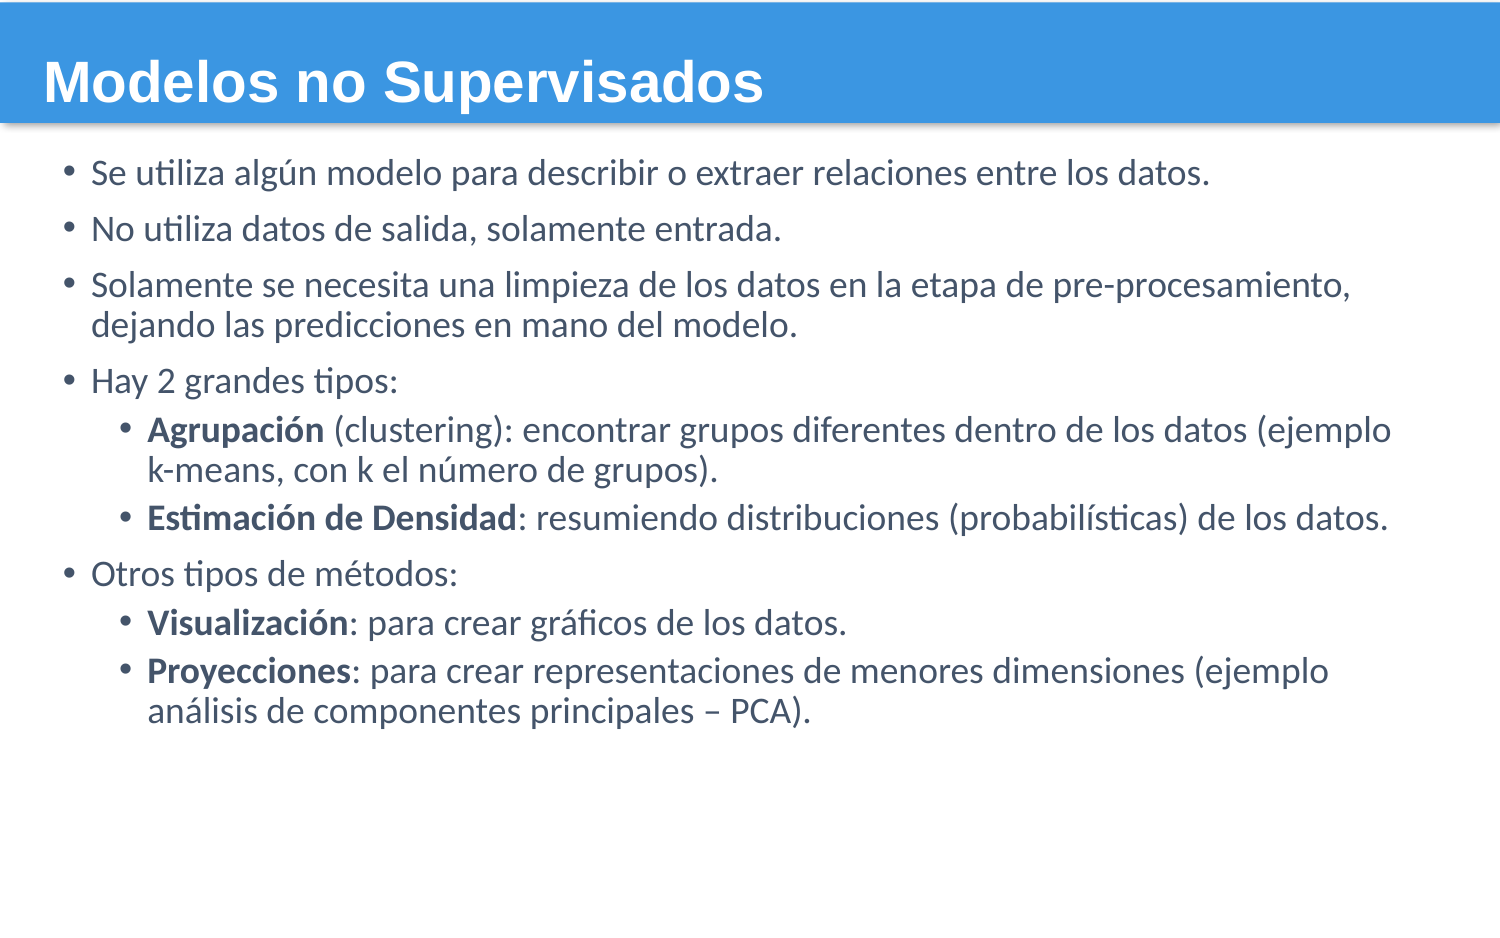

# Modelos no Supervisados
Se utiliza algún modelo para describir o extraer relaciones entre los datos.
No utiliza datos de salida, solamente entrada.
Solamente se necesita una limpieza de los datos en la etapa de pre-procesamiento, dejando las predicciones en mano del modelo.
Hay 2 grandes tipos:
Agrupación (clustering): encontrar grupos diferentes dentro de los datos (ejemplo k-means, con k el número de grupos).
Estimación de Densidad: resumiendo distribuciones (probabilísticas) de los datos.
Otros tipos de métodos:
Visualización: para crear gráficos de los datos.
Proyecciones: para crear representaciones de menores dimensiones (ejemplo análisis de componentes principales – PCA).